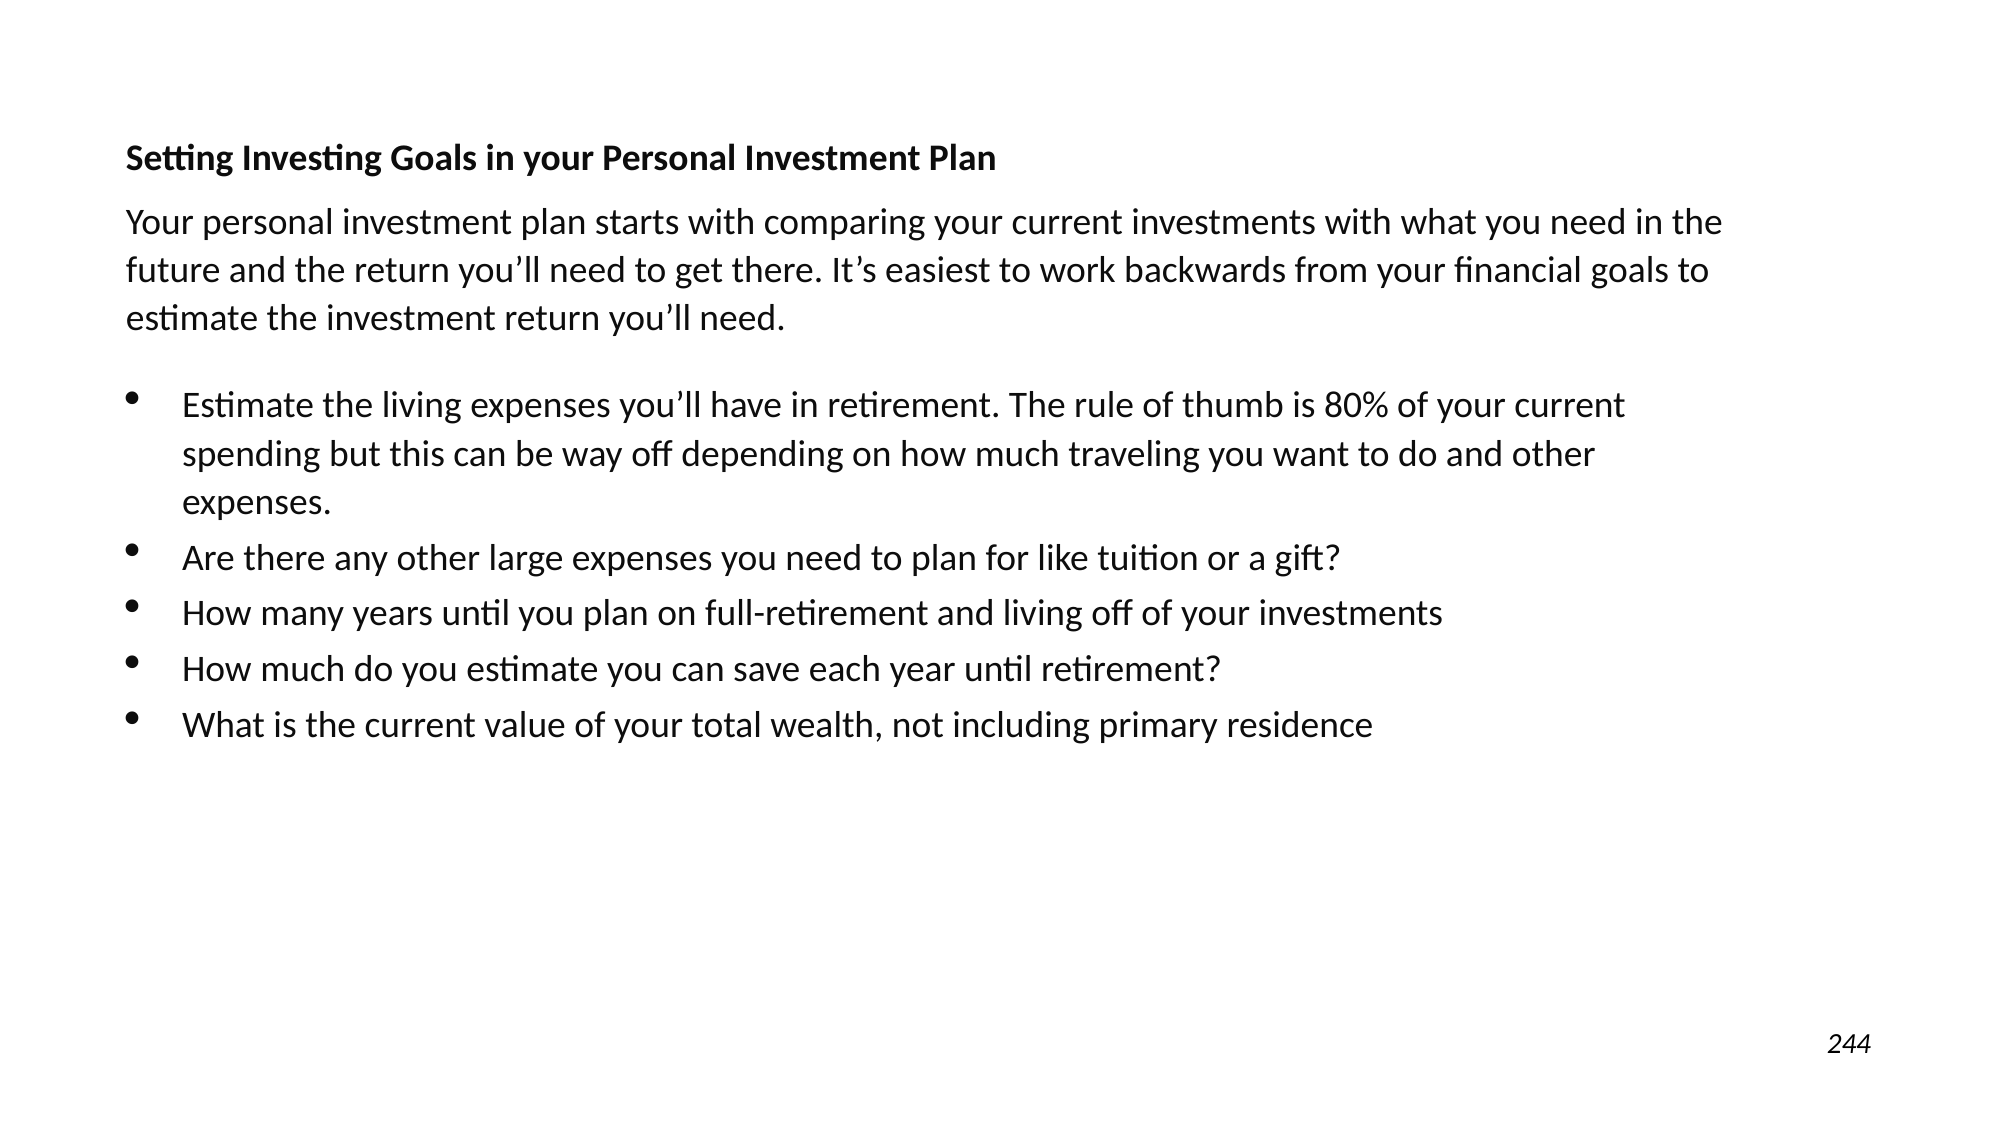

Setting Investing Goals in your Personal Investment Plan
Your personal investment plan starts with comparing your current investments with what you need in the future and the return you’ll need to get there. It’s easiest to work backwards from your financial goals to estimate the investment return you’ll need.
Estimate the living expenses you’ll have in retirement. The rule of thumb is 80% of your current spending but this can be way off depending on how much traveling you want to do and other expenses.
Are there any other large expenses you need to plan for like tuition or a gift?
How many years until you plan on full-retirement and living off of your investments
How much do you estimate you can save each year until retirement?
What is the current value of your total wealth, not including primary residence